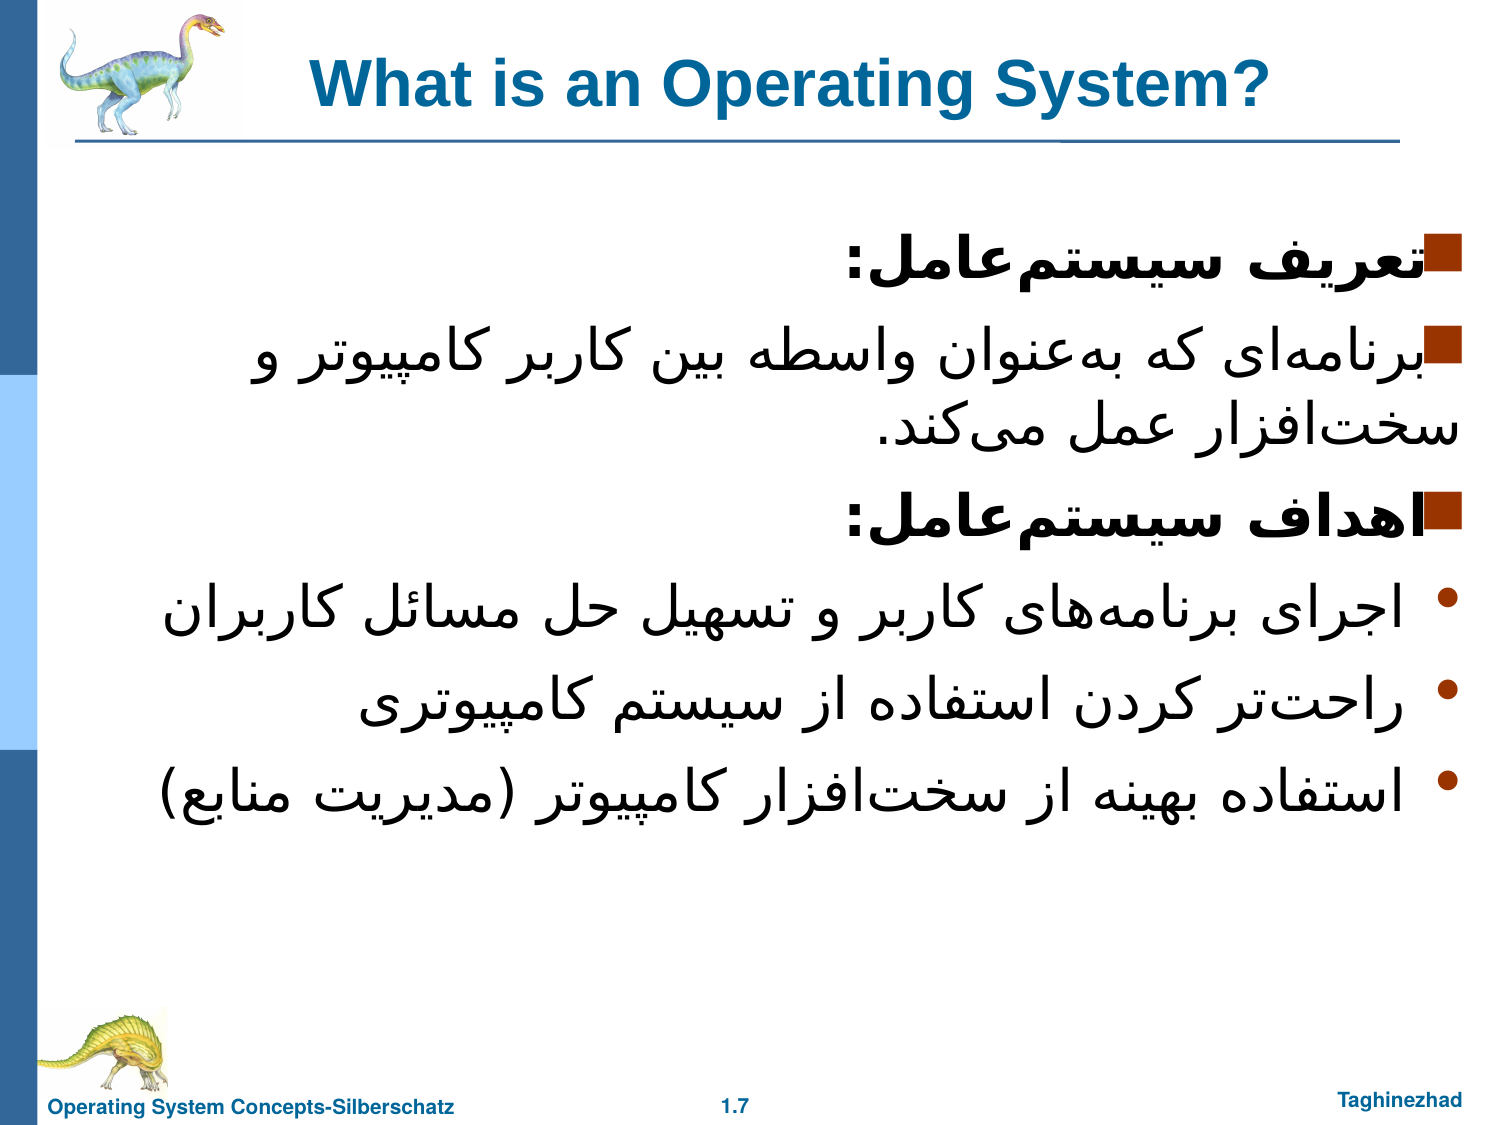

What is an Operating System?
تعریف سیستم‌عامل:
برنامه‌ای که به‌عنوان واسطه بین کاربر کامپیوتر و سخت‌افزار عمل می‌کند.
اهداف سیستم‌عامل:
اجرای برنامه‌های کاربر و تسهیل حل مسائل کاربران
راحت‌تر کردن استفاده از سیستم کامپیوتری
استفاده بهینه از سخت‌افزار کامپیوتر (مدیریت منابع)